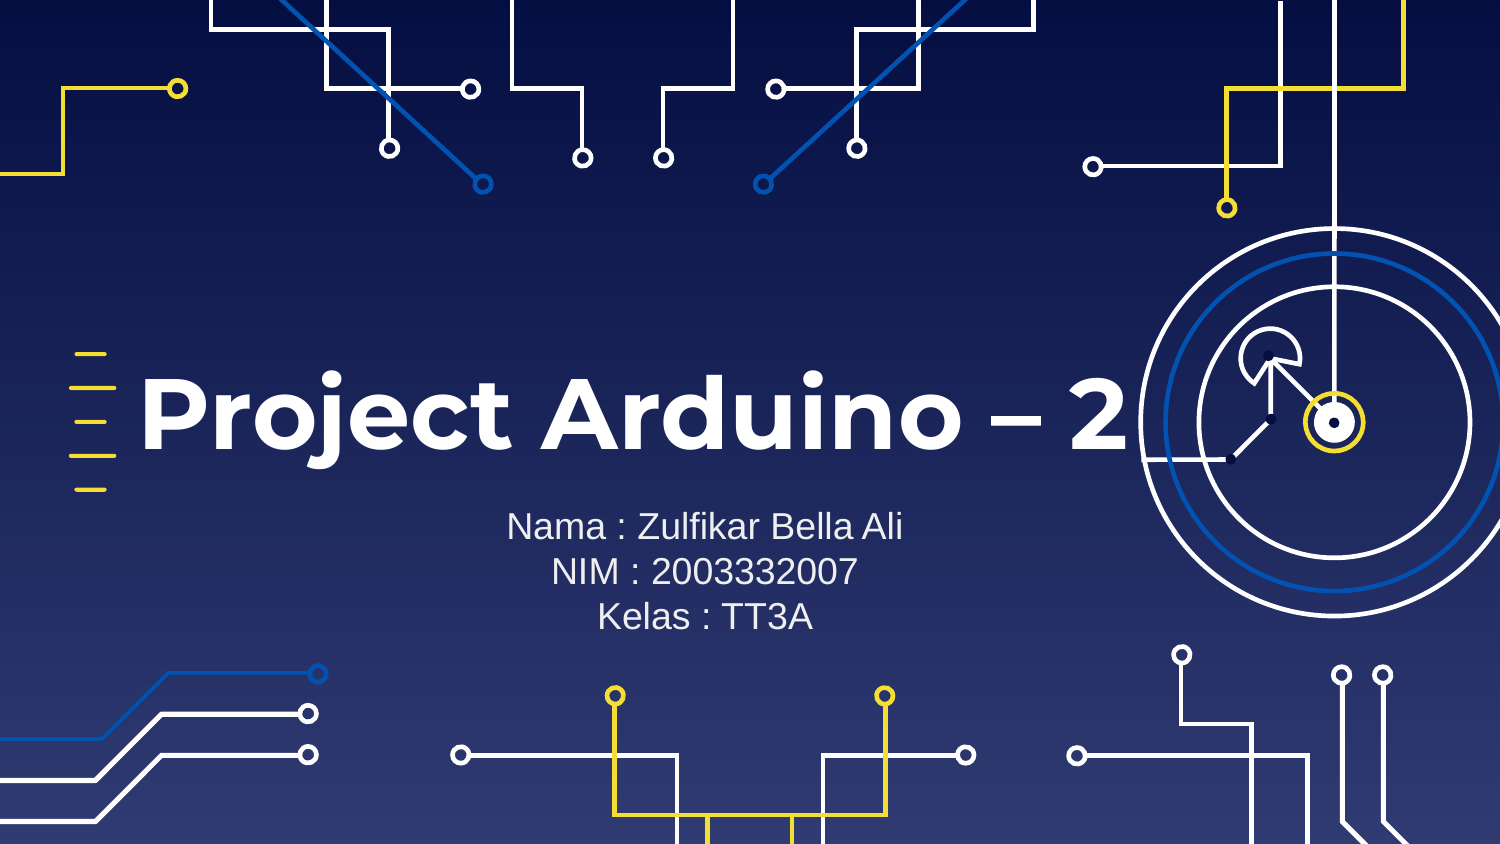

# Project Arduino – 2
Nama : Zulfikar Bella Ali
NIM : 2003332007
Kelas : TT3A